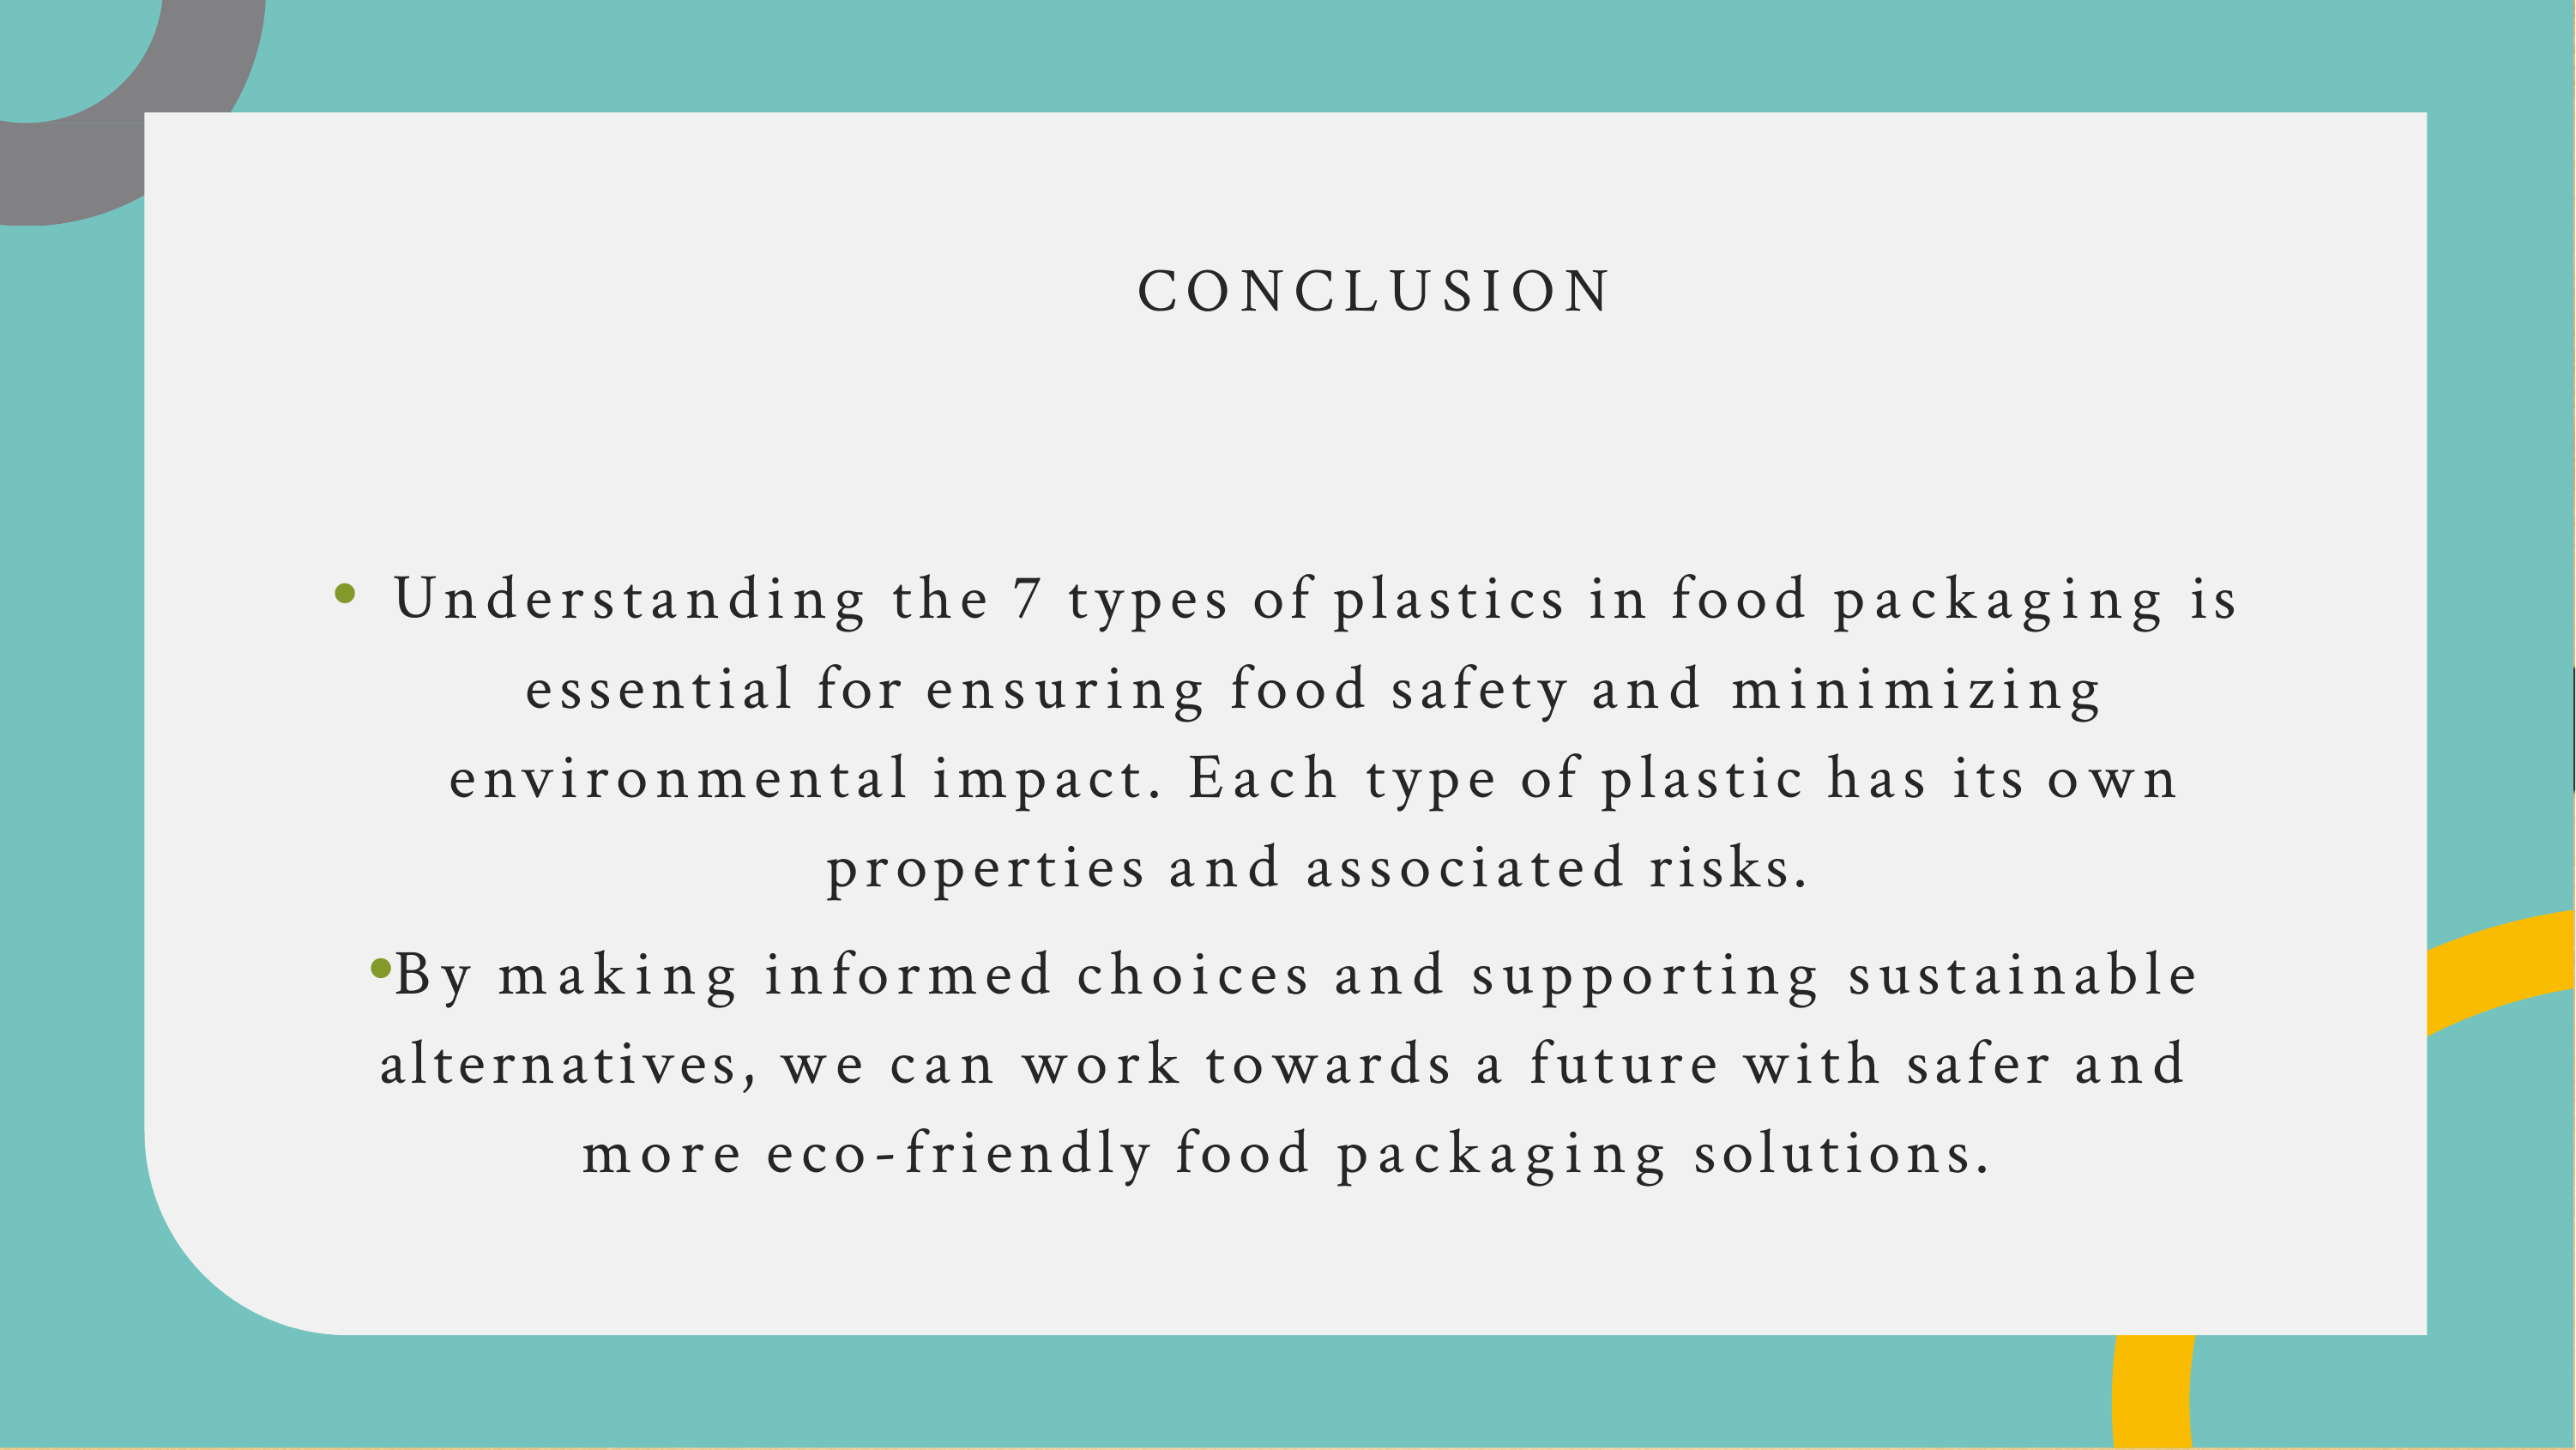

# CONCLUSION
Understanding the 7 types of plastics in food packaging is essential for ensuring food safety and minimizing environmental impact. Each type of plastic has its own properties and associated risks.
By making informed choices and supporting sustainable alternatives, we can work towards a future with safer and more eco-friendly food packaging solutions.